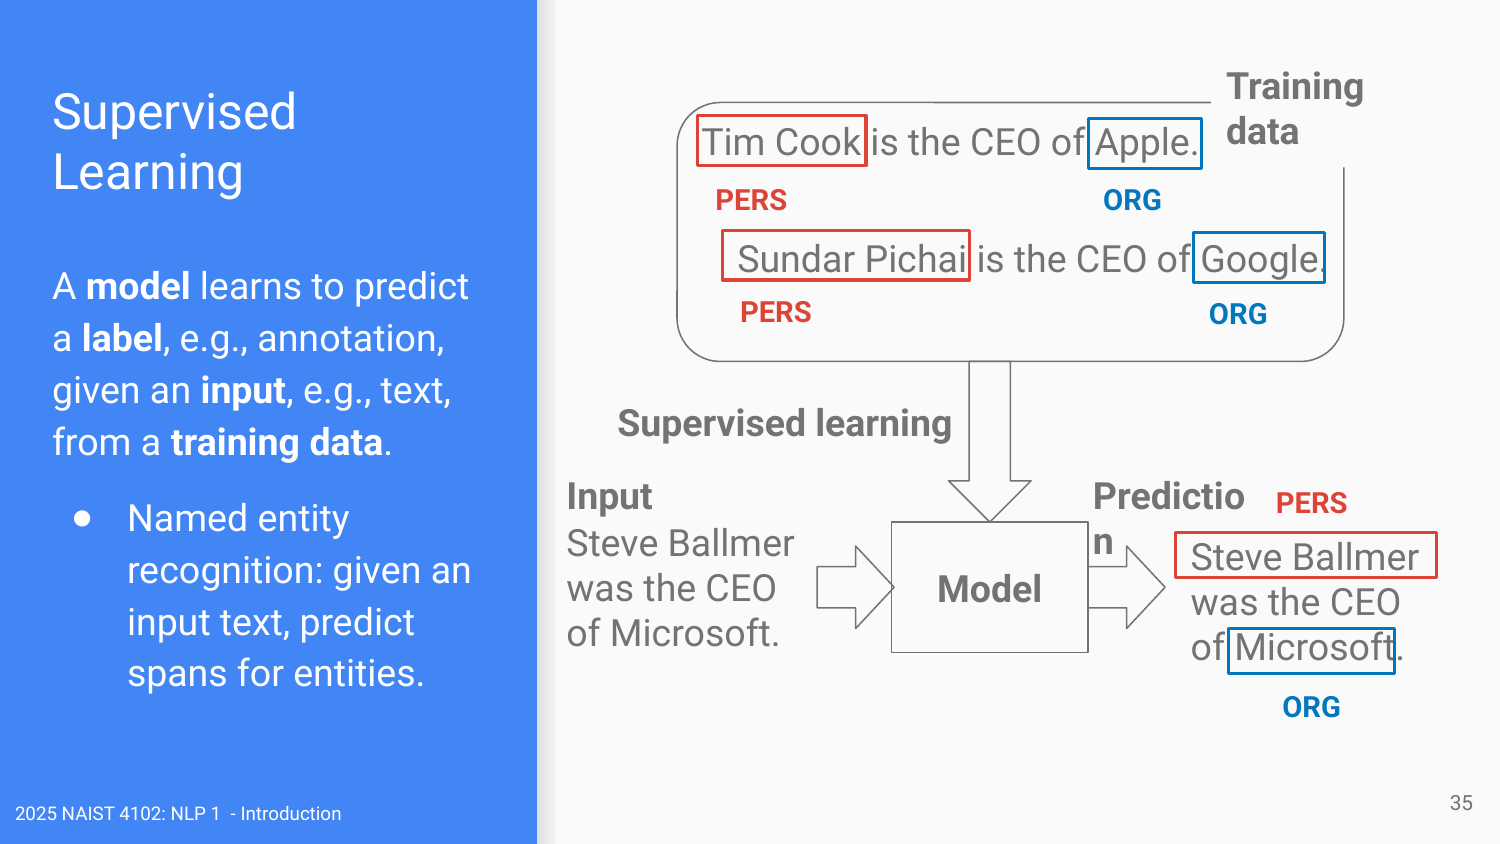

Training data

Tim Cook is the CEO of Apple.

PERS
ORG
Sundar Pichai is the CEO of Google.

PERS
ORG
# Supervised Learning
A model learns to predict a label, e.g., annotation, given an input, e.g., text, from a training data.
Named entity recognition: given an input text, predict spans for entities.

Supervised learning
Model
Input
Steve Ballmer was the CEO of Microsoft.

Prediction
PERS
Steve Ballmer was the CEO of Microsoft.

ORG
35